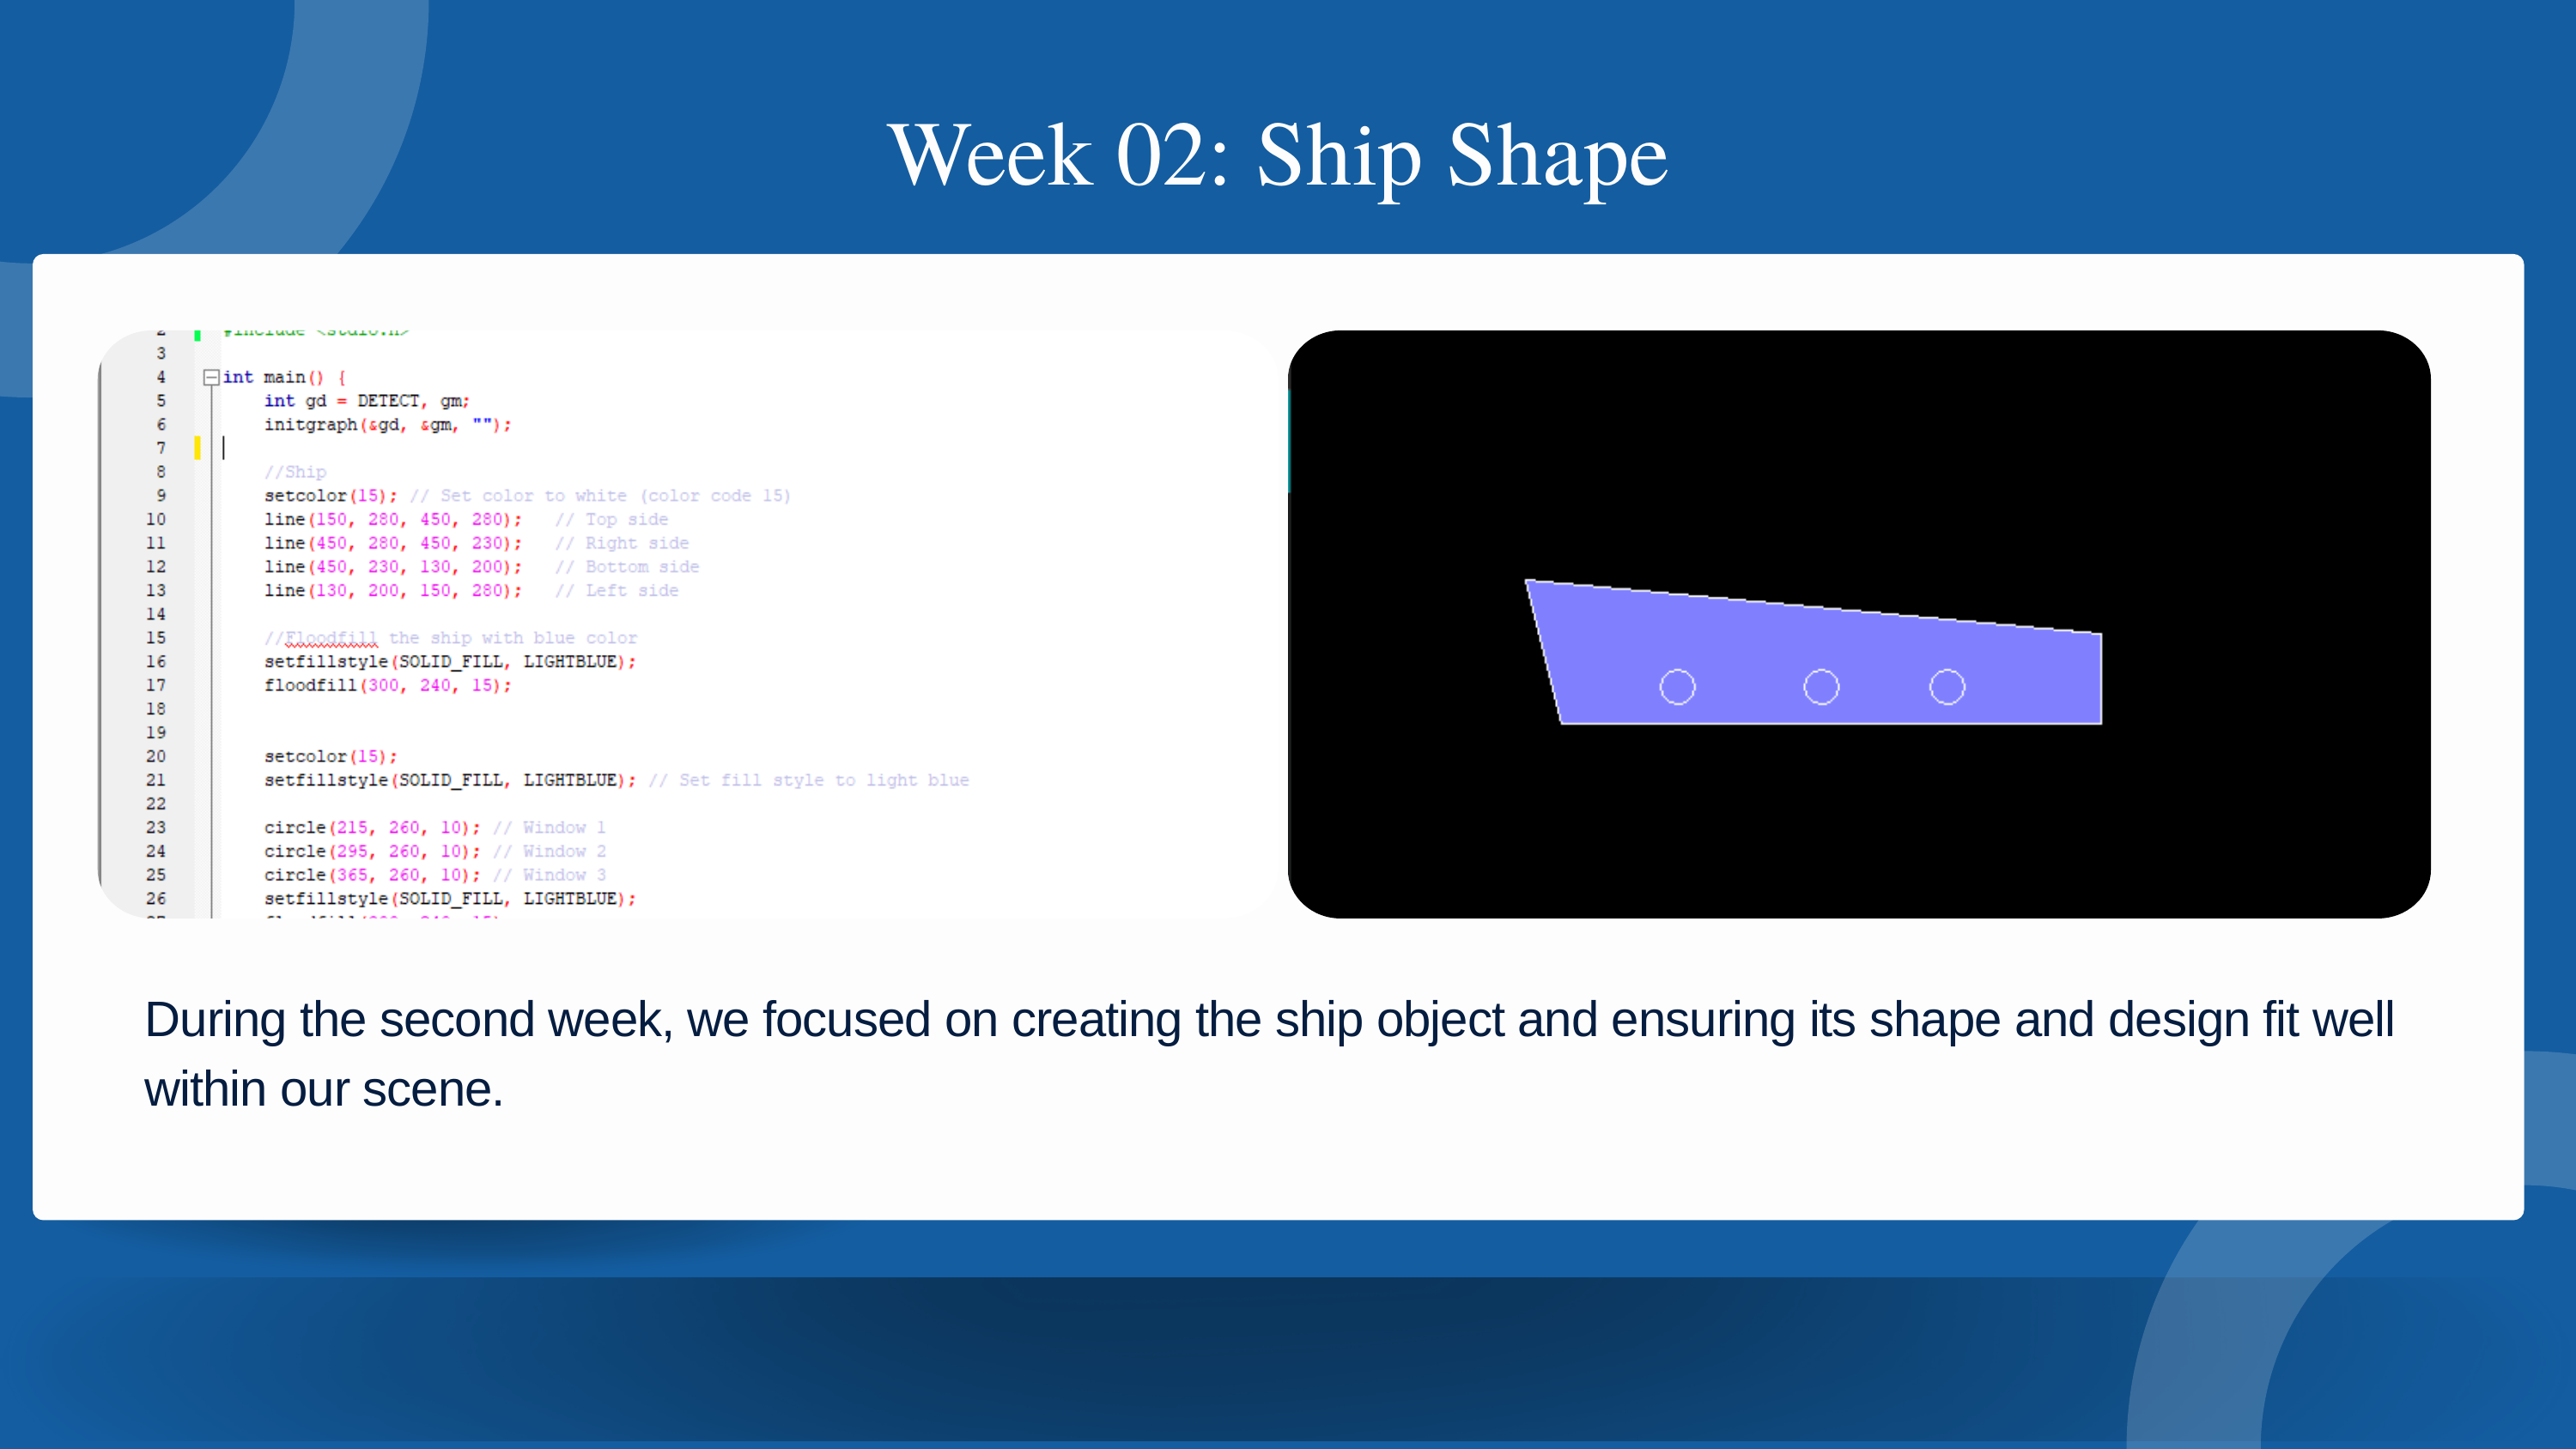

Week 02: Ship Shape

During the second week, we focused on creating the ship object and ensuring its shape and design fit well within our scene.